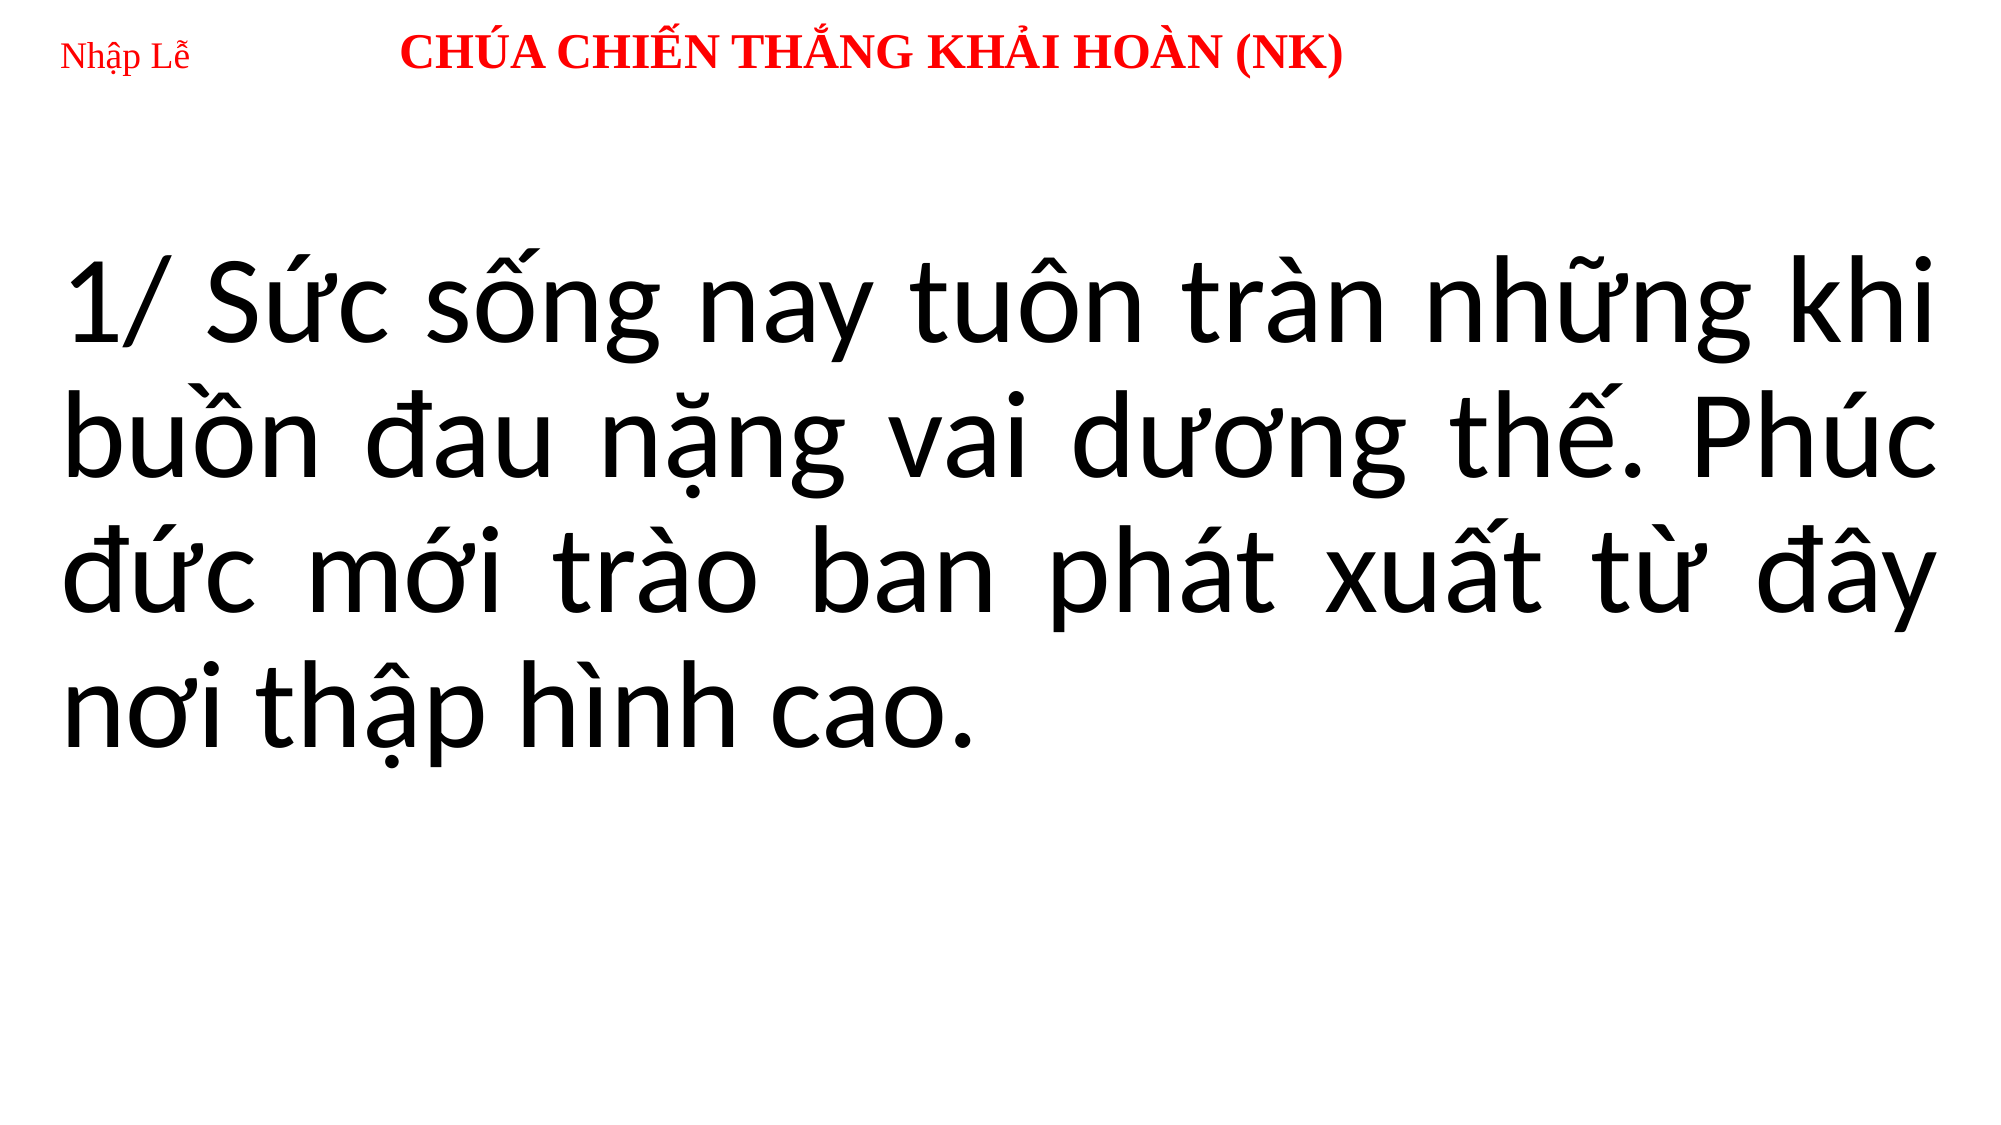

# Nhập Lễ                      CHÚA CHIẾN THẮNG KHẢI HOÀN (NK)
1/ Sức sống nay tuôn tràn những khi buồn đau nặng vai dương thế. Phúc đức mới trào ban phát xuất từ đây nơi thập hình cao.